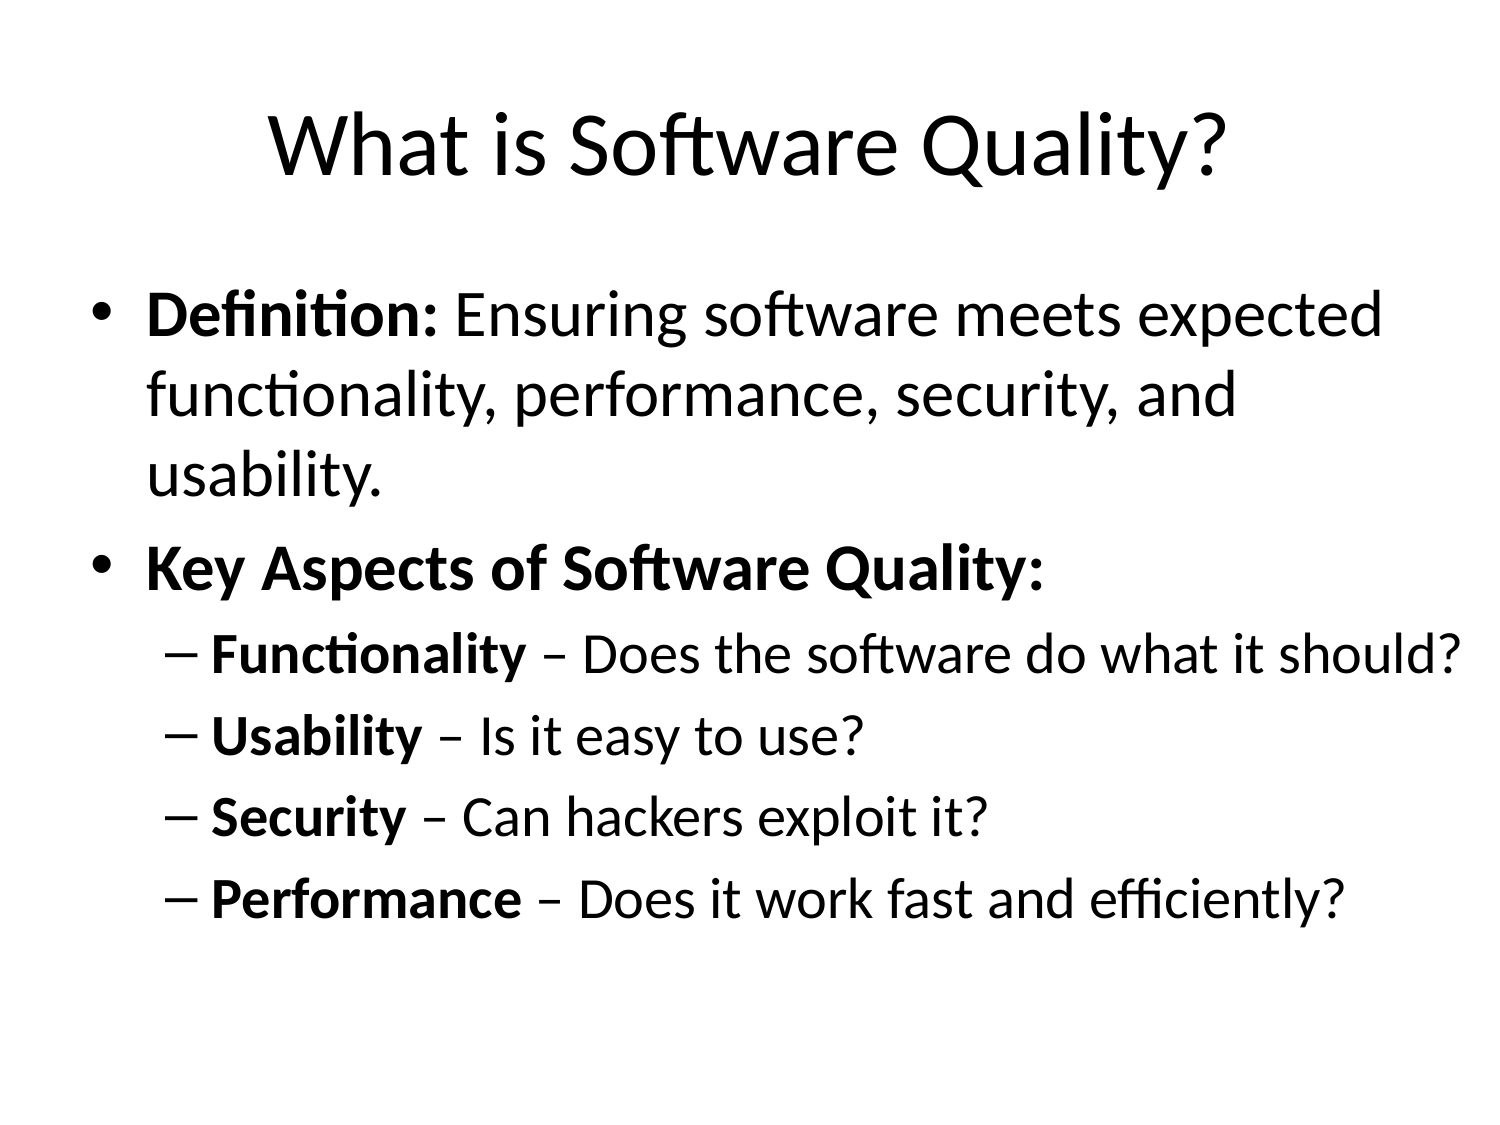

# What is Software Quality?
Definition: Ensuring software meets expected functionality, performance, security, and usability.
Key Aspects of Software Quality:
Functionality – Does the software do what it should?
Usability – Is it easy to use?
Security – Can hackers exploit it?
Performance – Does it work fast and efficiently?